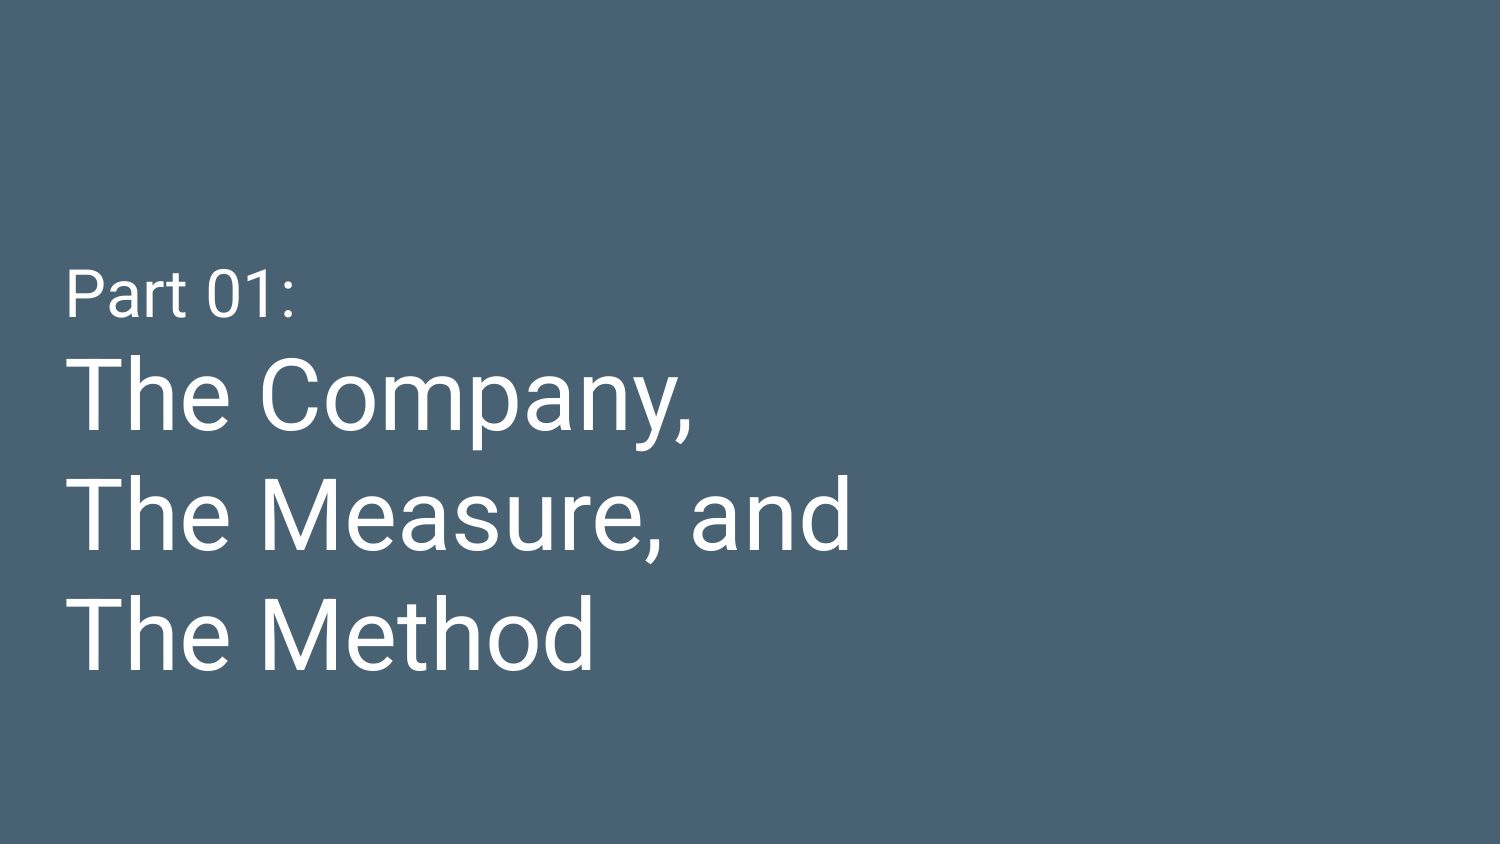

Part 01:
The Company,
The Measure, and
The Method